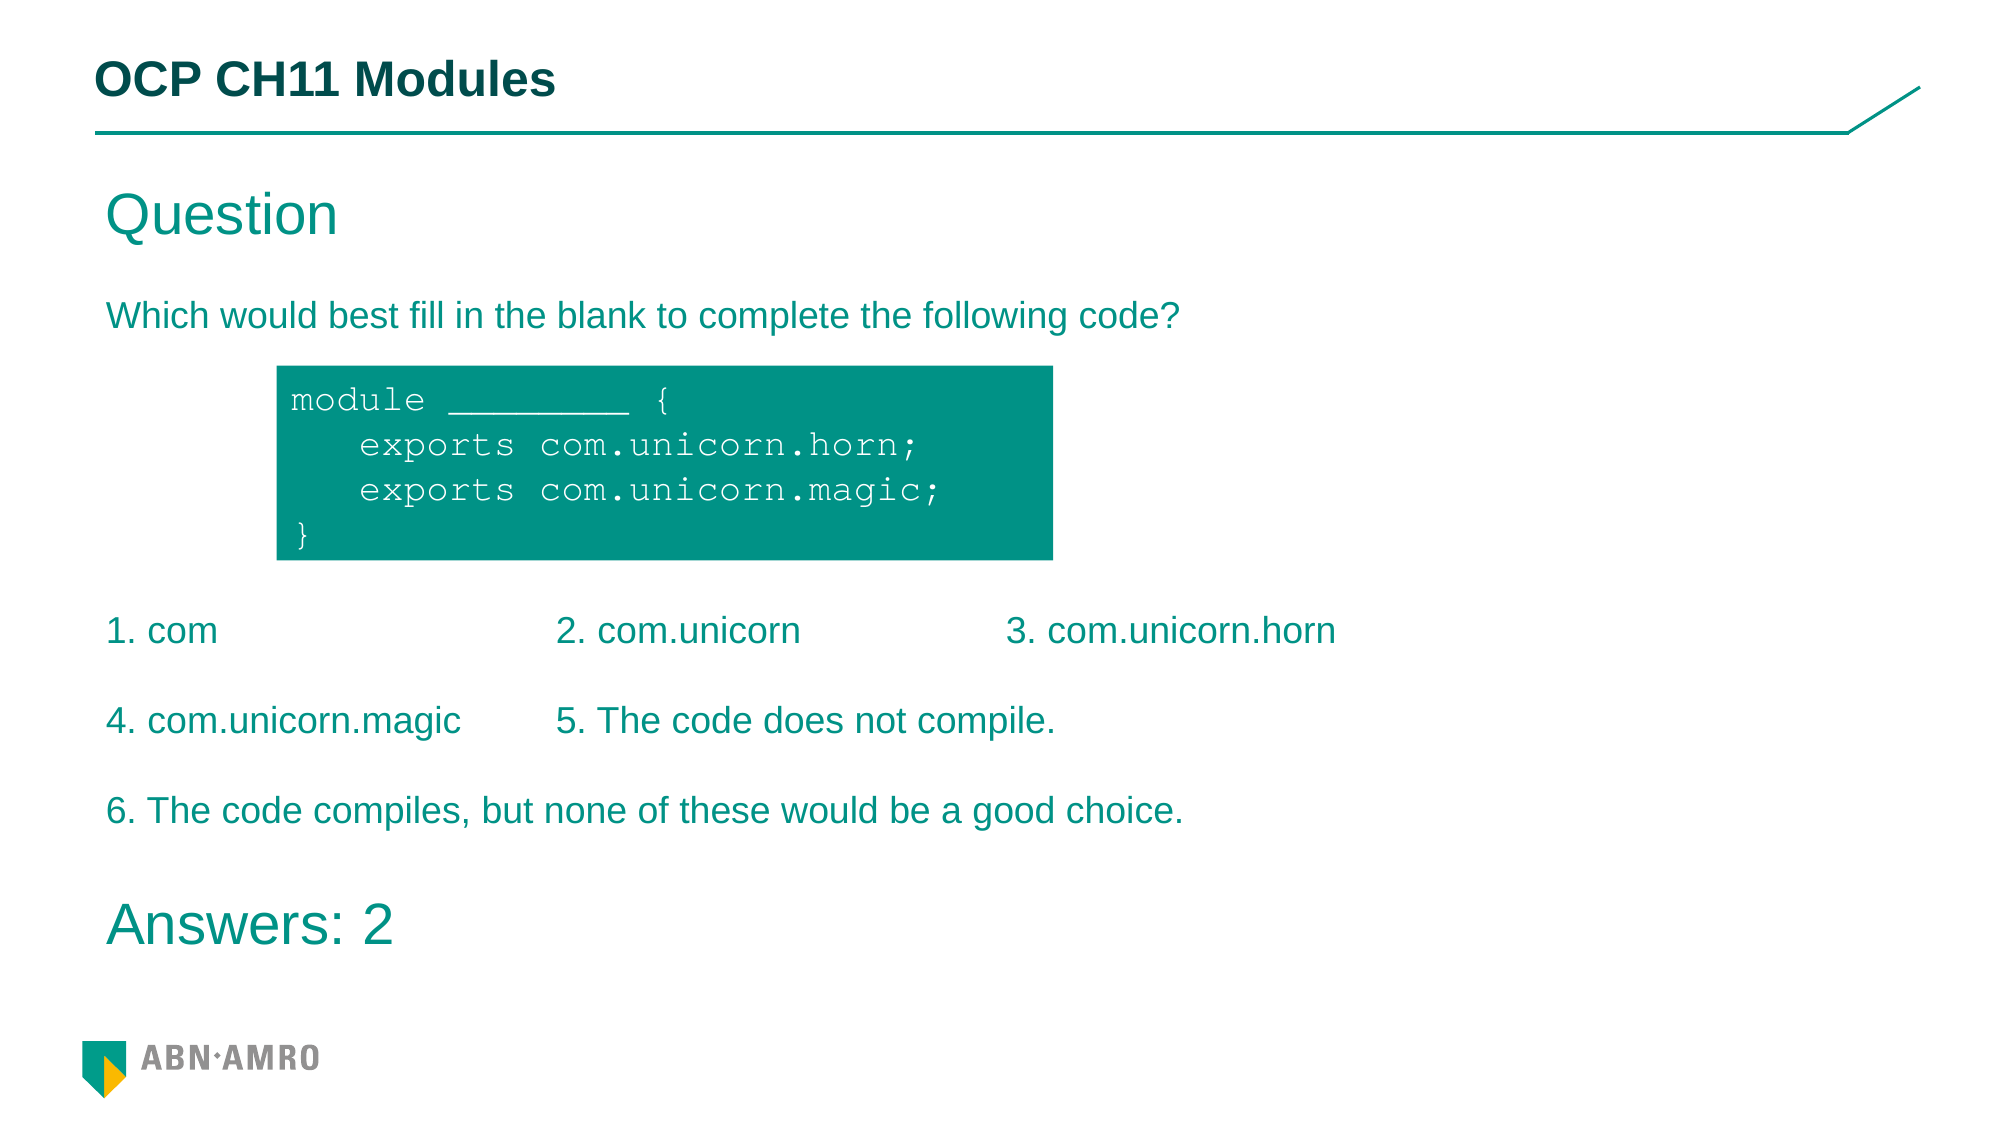

# OCP CH11 Modules
Question

Which would best fill in the blank to complete the following code?

1. com			2. com.unicorn		3. com.unicorn.horn

4. com.unicorn.magic	5. The code does not compile.

6. The code compiles, but none of these would be a good choice.
module ________ {
   exports com.unicorn.horn;
   exports com.unicorn.magic;
}
Answers: 2